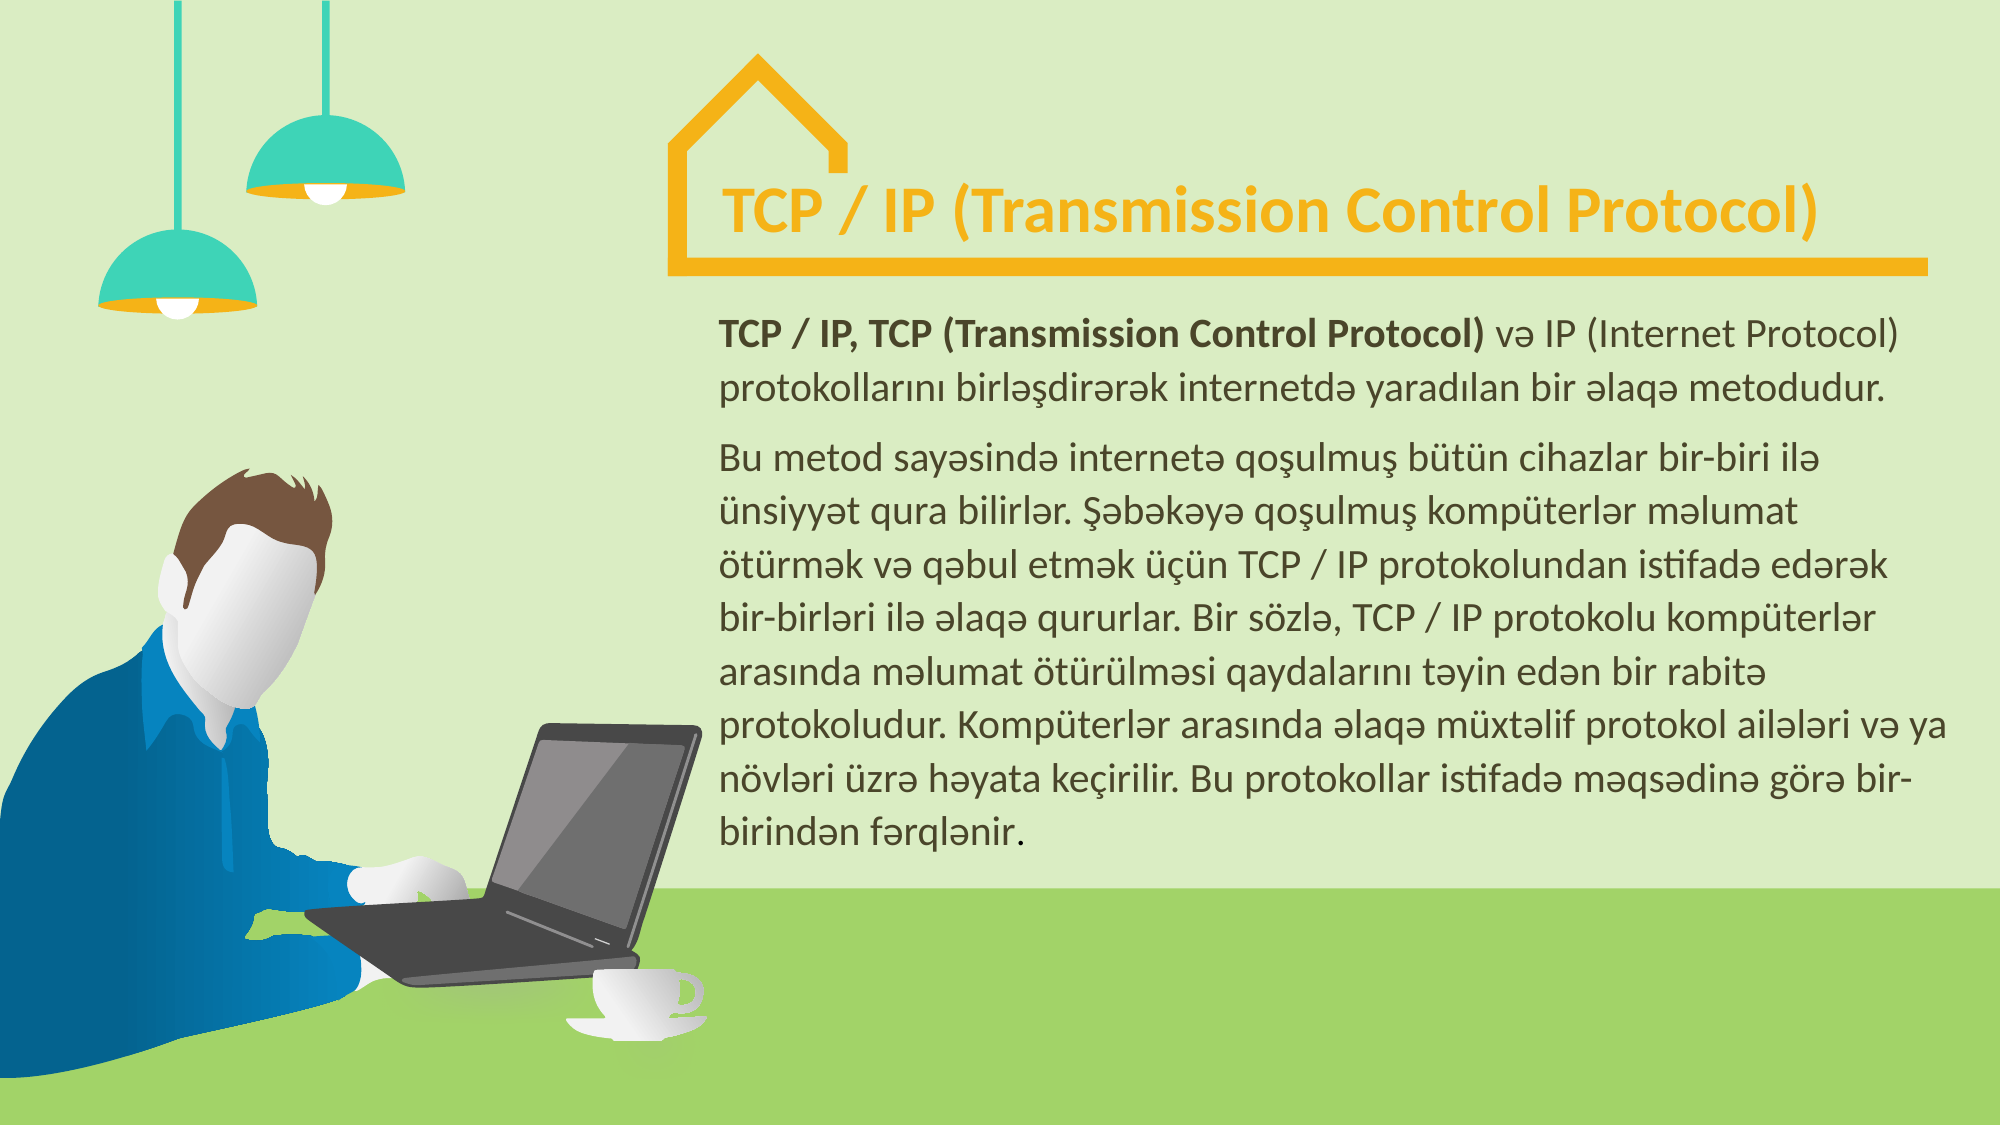

TCP / IP (Transmission Control Protocol)

TCP / IP, TCP (Transmission Control Protocol) və IP (Internet Protocol) protokollarını birləşdirərək internetdə yaradılan bir əlaqə metodudur.
Bu metod sayəsində internetə qoşulmuş bütün cihazlar bir-biri ilə ünsiyyət qura bilirlər. Şəbəkəyə qoşulmuş kompüterlər məlumat ötürmək və qəbul etmək üçün TCP / IP protokolundan istifadə edərək bir-birləri ilə əlaqə qururlar. Bir sözlə, TCP / IP protokolu kompüterlər arasında məlumat ötürülməsi qaydalarını təyin edən bir rabitə protokoludur. Kompüterlər arasında əlaqə müxtəlif protokol ailələri və ya növləri üzrə həyata keçirilir. Bu protokollar istifadə məqsədinə görə bir-birindən fərqlənir.